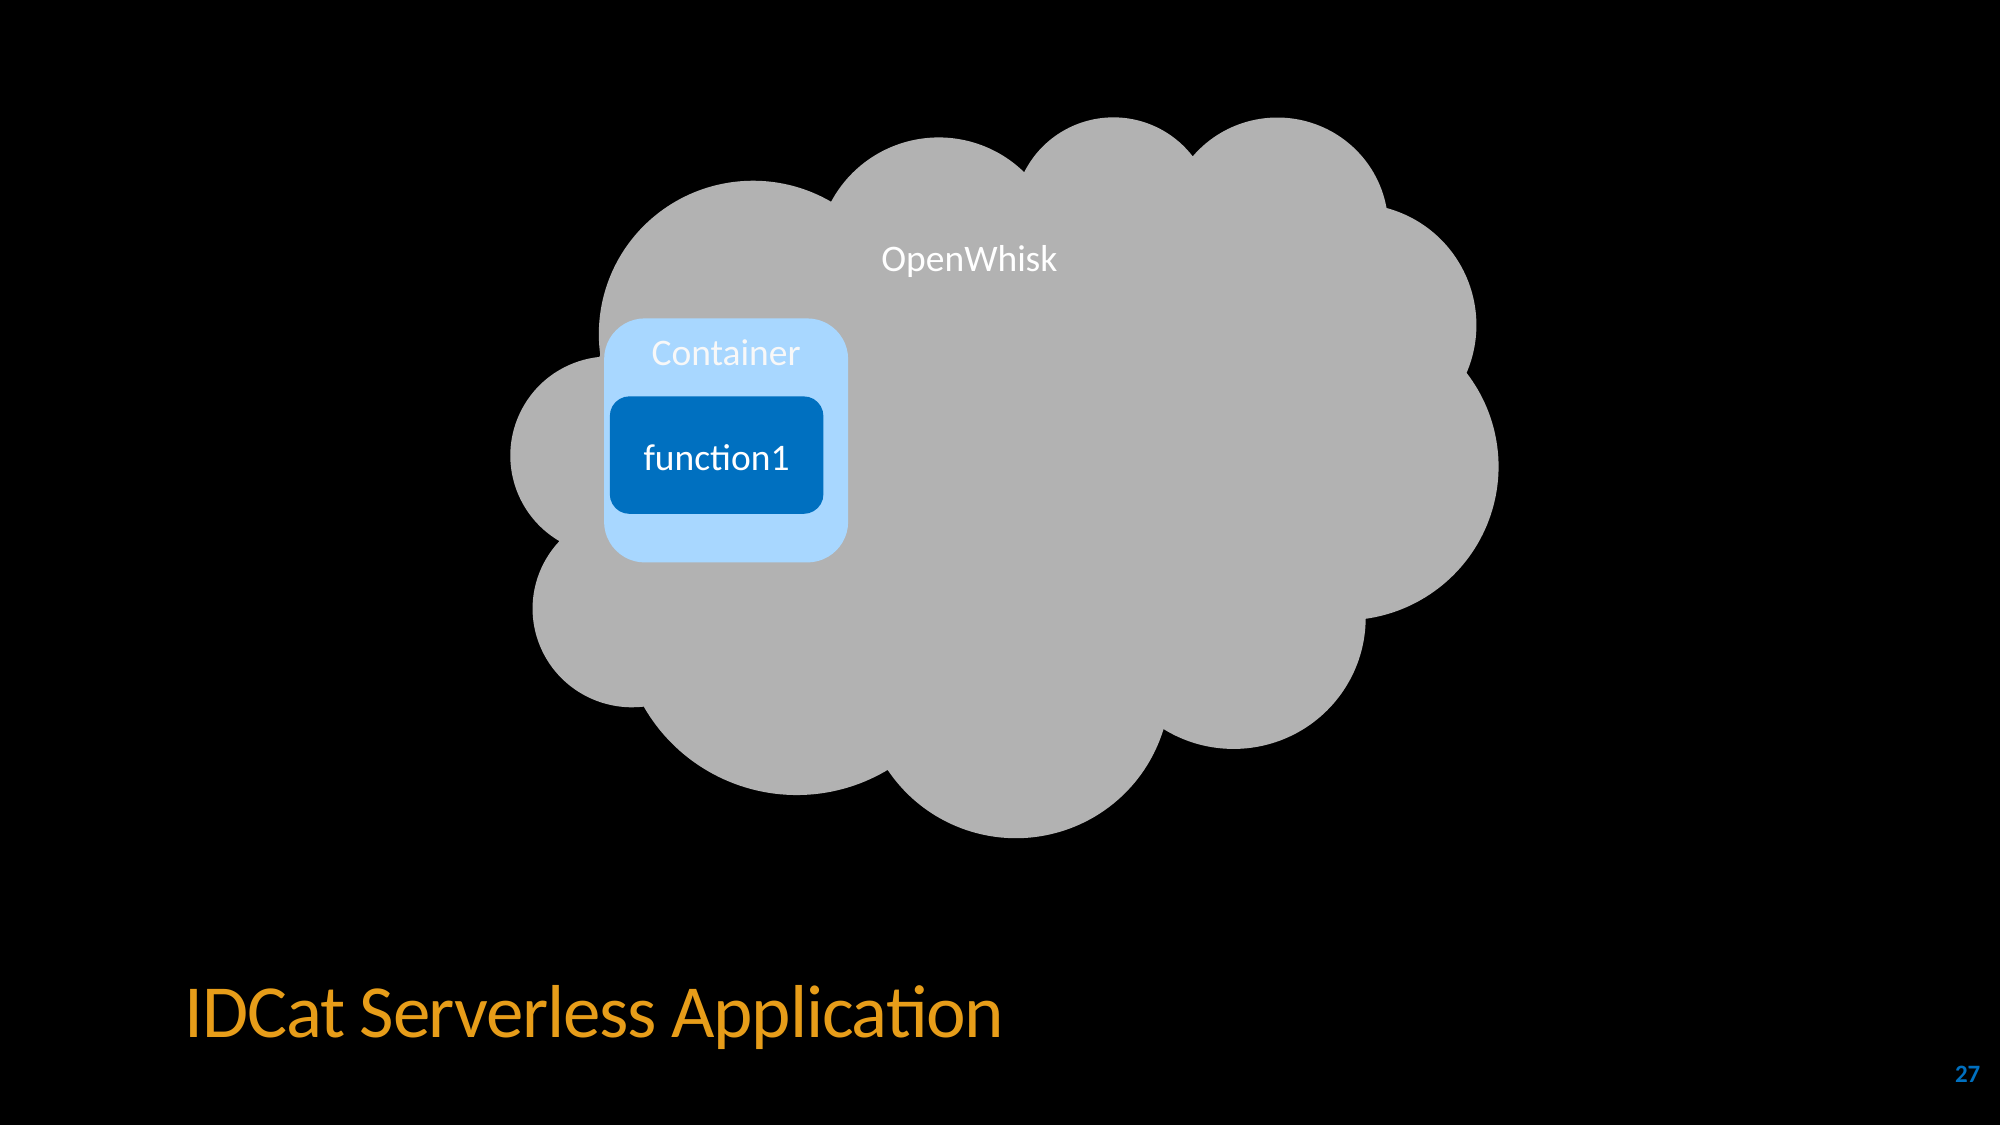

OpenWhisk

Container

function1
# IDCat Serverless Application
27